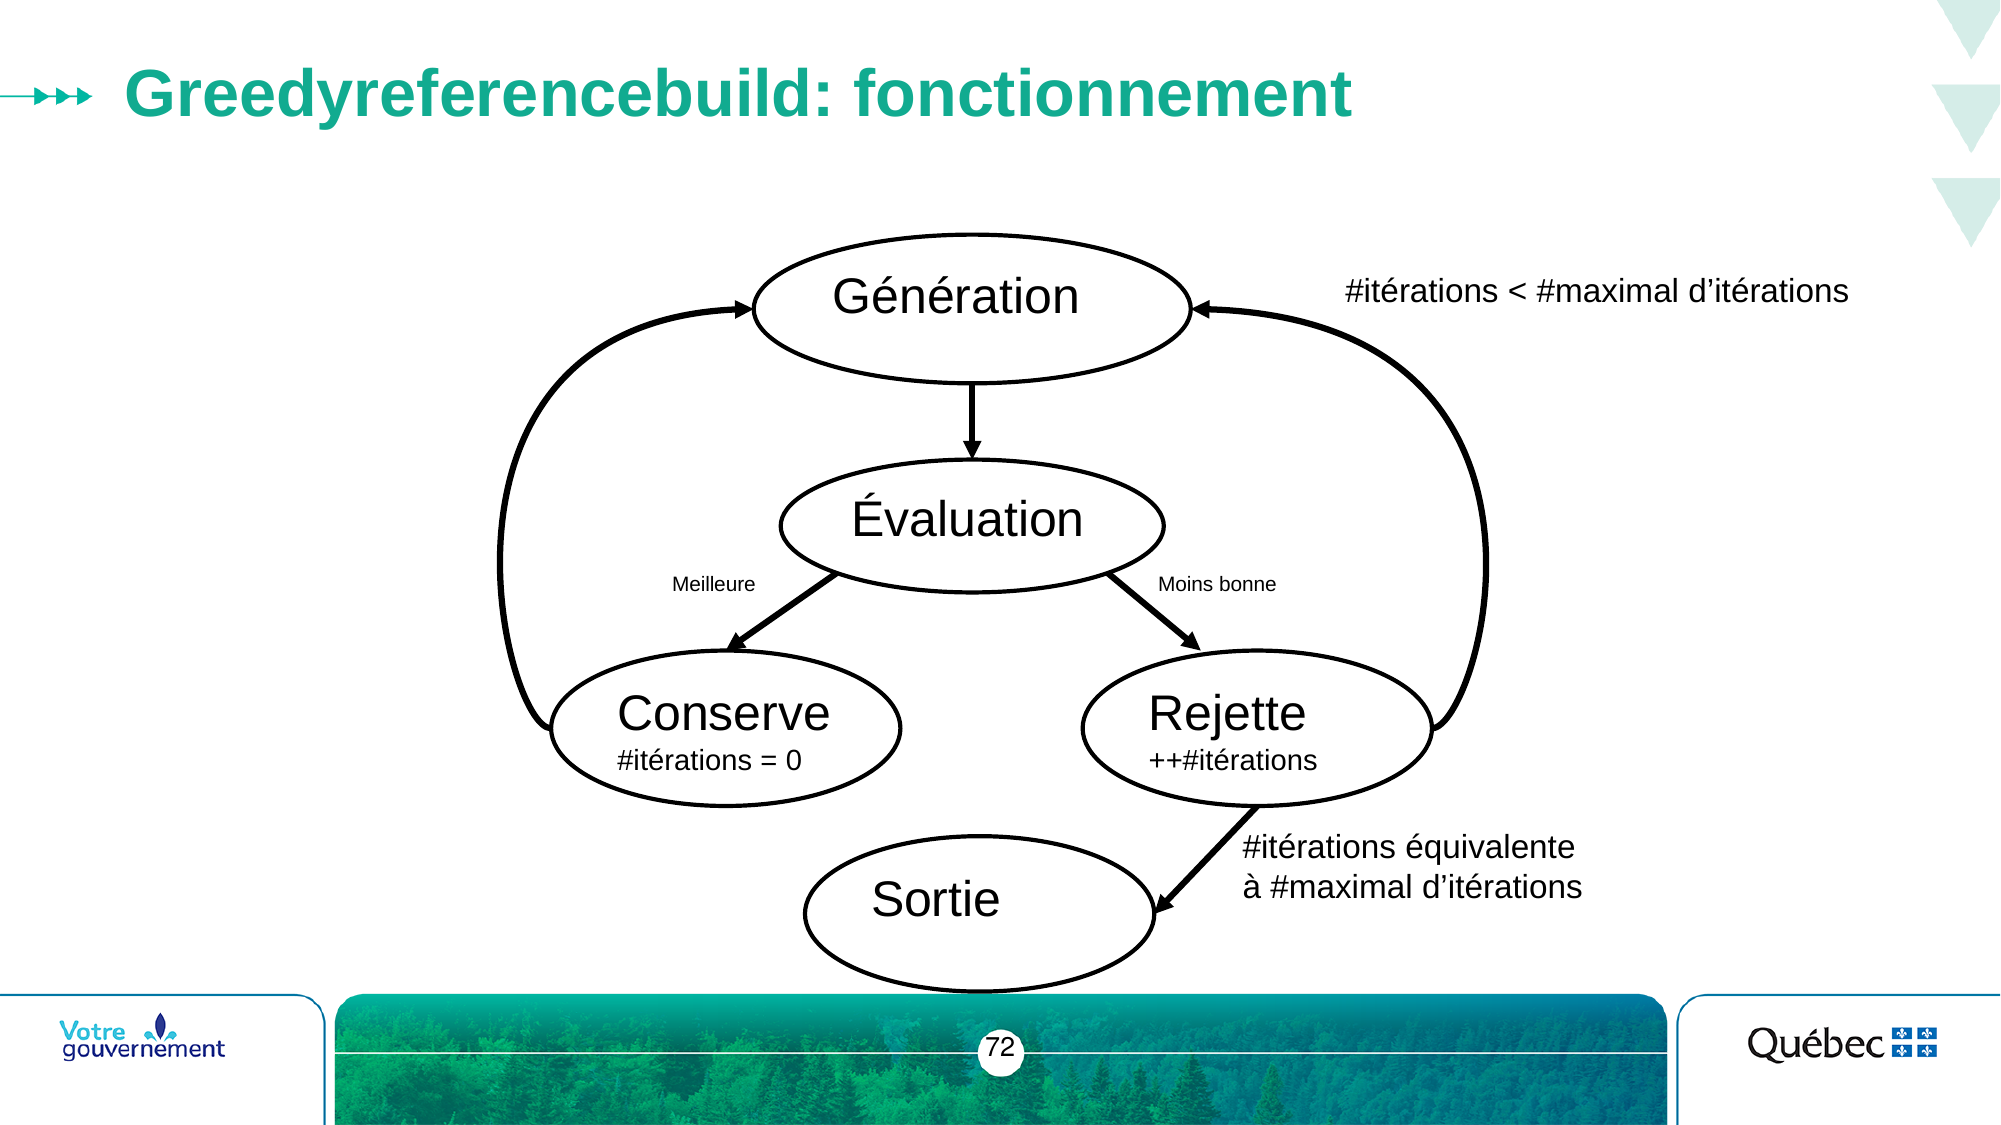

# Greedyreferencebuild: fonctionnement
Génération
#itérations < #maximal d’itérations
Évaluation
Meilleure
Moins bonne
Conserve
#itérations = 0

Rejette
++#itérations

#itérations équivalente à #maximal d’itérations
Sortie
72